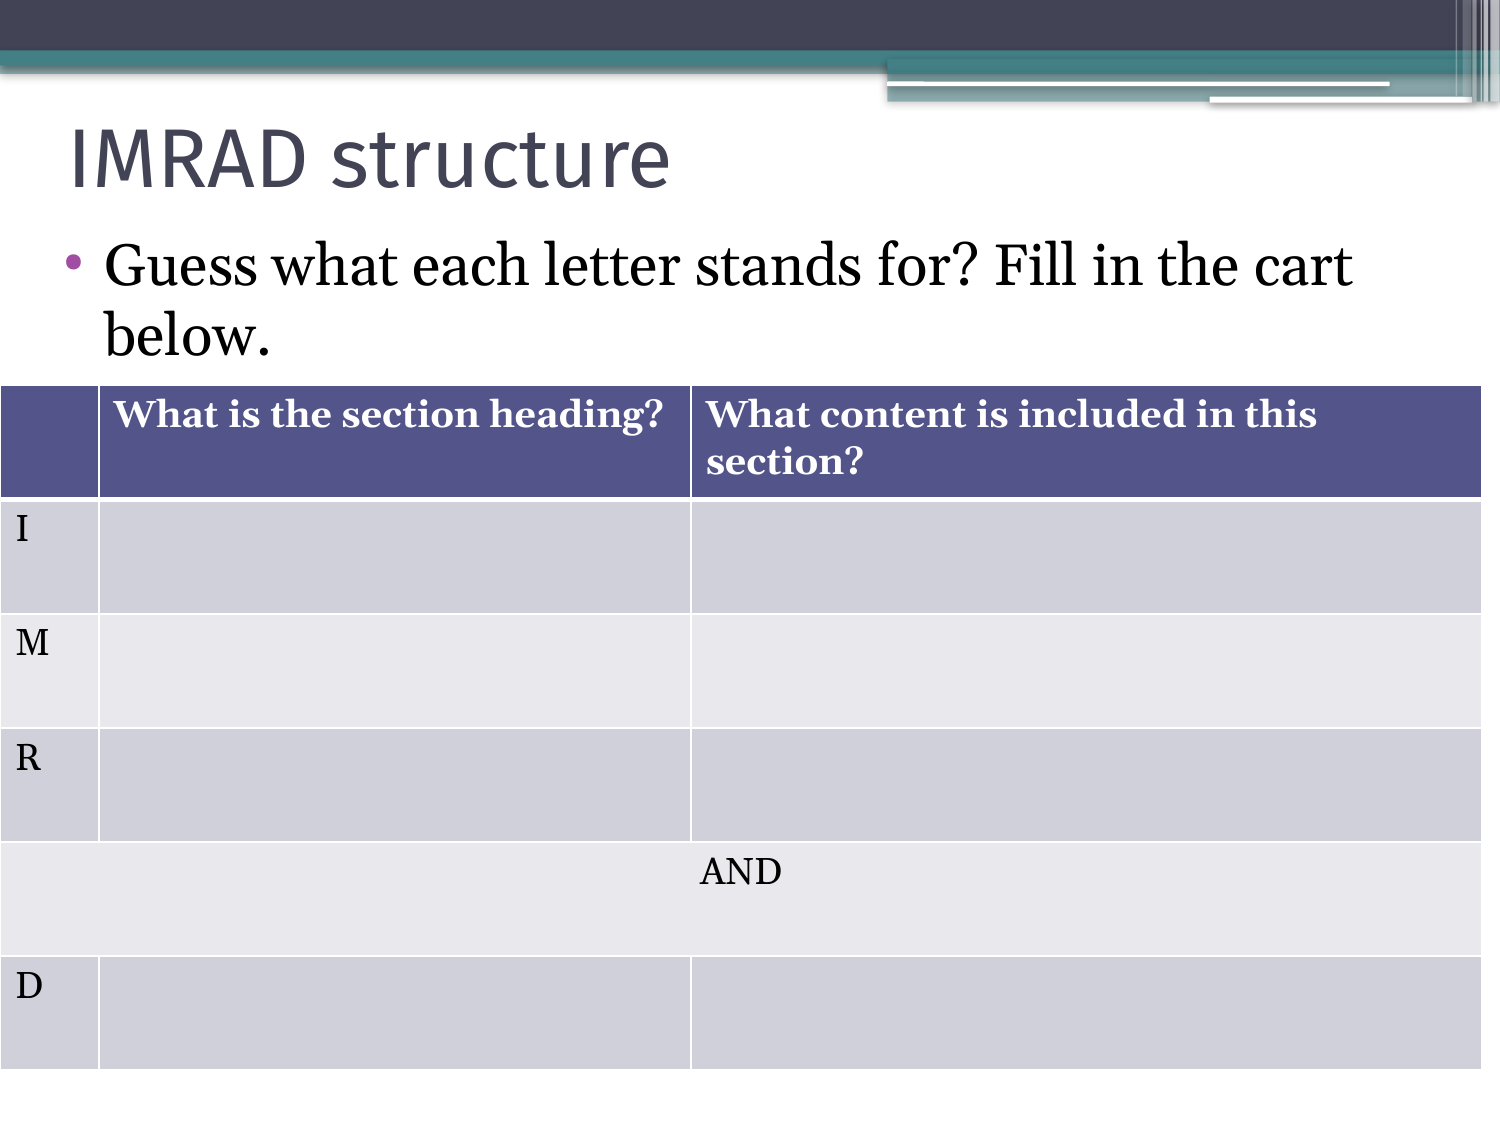

# IMRAD structure
Guess what each letter stands for? Fill in the cart below.

|  | What is the section heading? | What content is included in this section? |
| --- | --- | --- |
| I |  |  |
| M |  |  |
| R |  |  |
| AND |  |  |
| D |  |  |